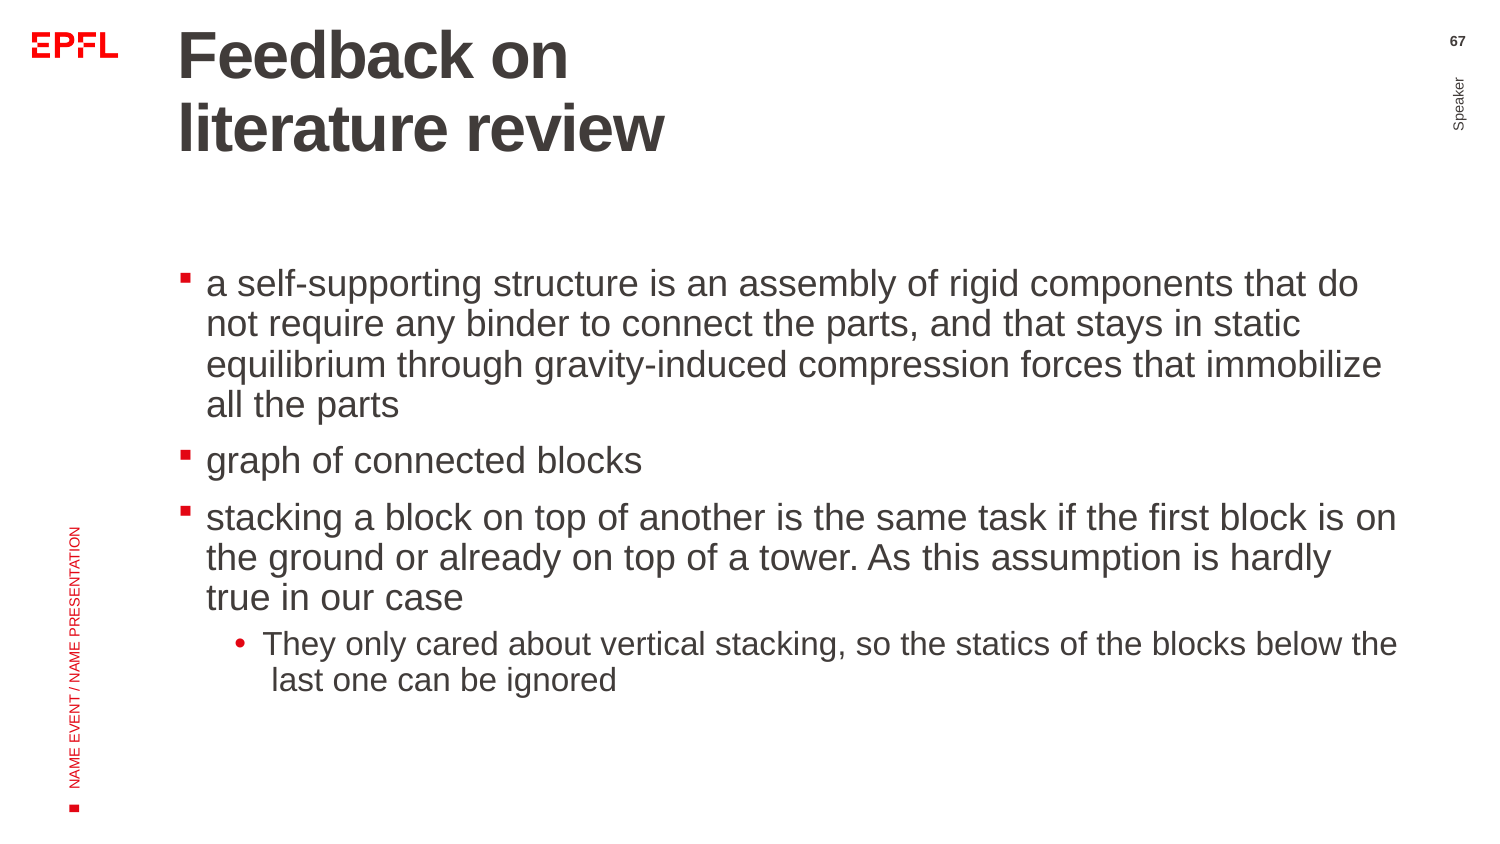

# Feedback on literature review
67
a self-supporting structure is an assembly of rigid components that do not require any binder to connect the parts, and that stays in static equilibrium through gravity-induced compression forces that immobilize all the parts
graph of connected blocks
stacking a block on top of another is the same task if the first block is on the ground or already on top of a tower. As this assumption is hardly true in our case
They only cared about vertical stacking, so the statics of the blocks below the  last one can be ignored
Speaker
NAME EVENT / NAME PRESENTATION